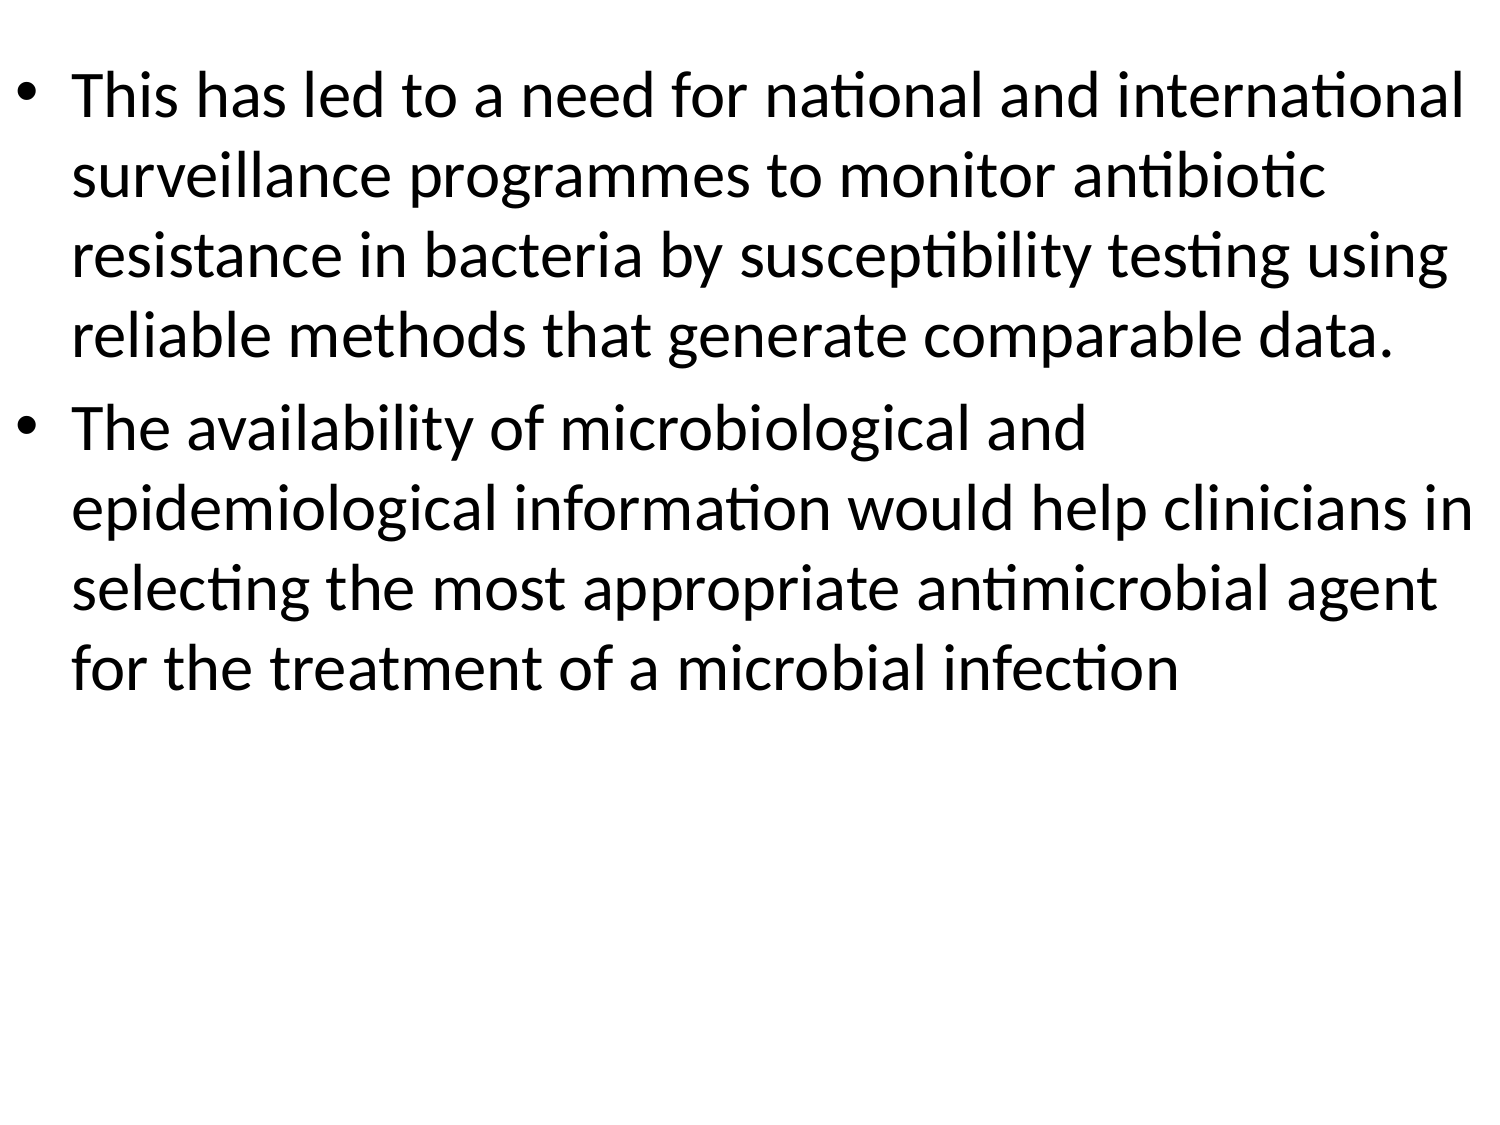

This has led to a need for national and international surveillance programmes to monitor antibiotic resistance in bacteria by susceptibility testing using reliable methods that generate comparable data.
The availability of microbiological and epidemiological information would help clinicians in selecting the most appropriate antimicrobial agent for the treatment of a microbial infection
#